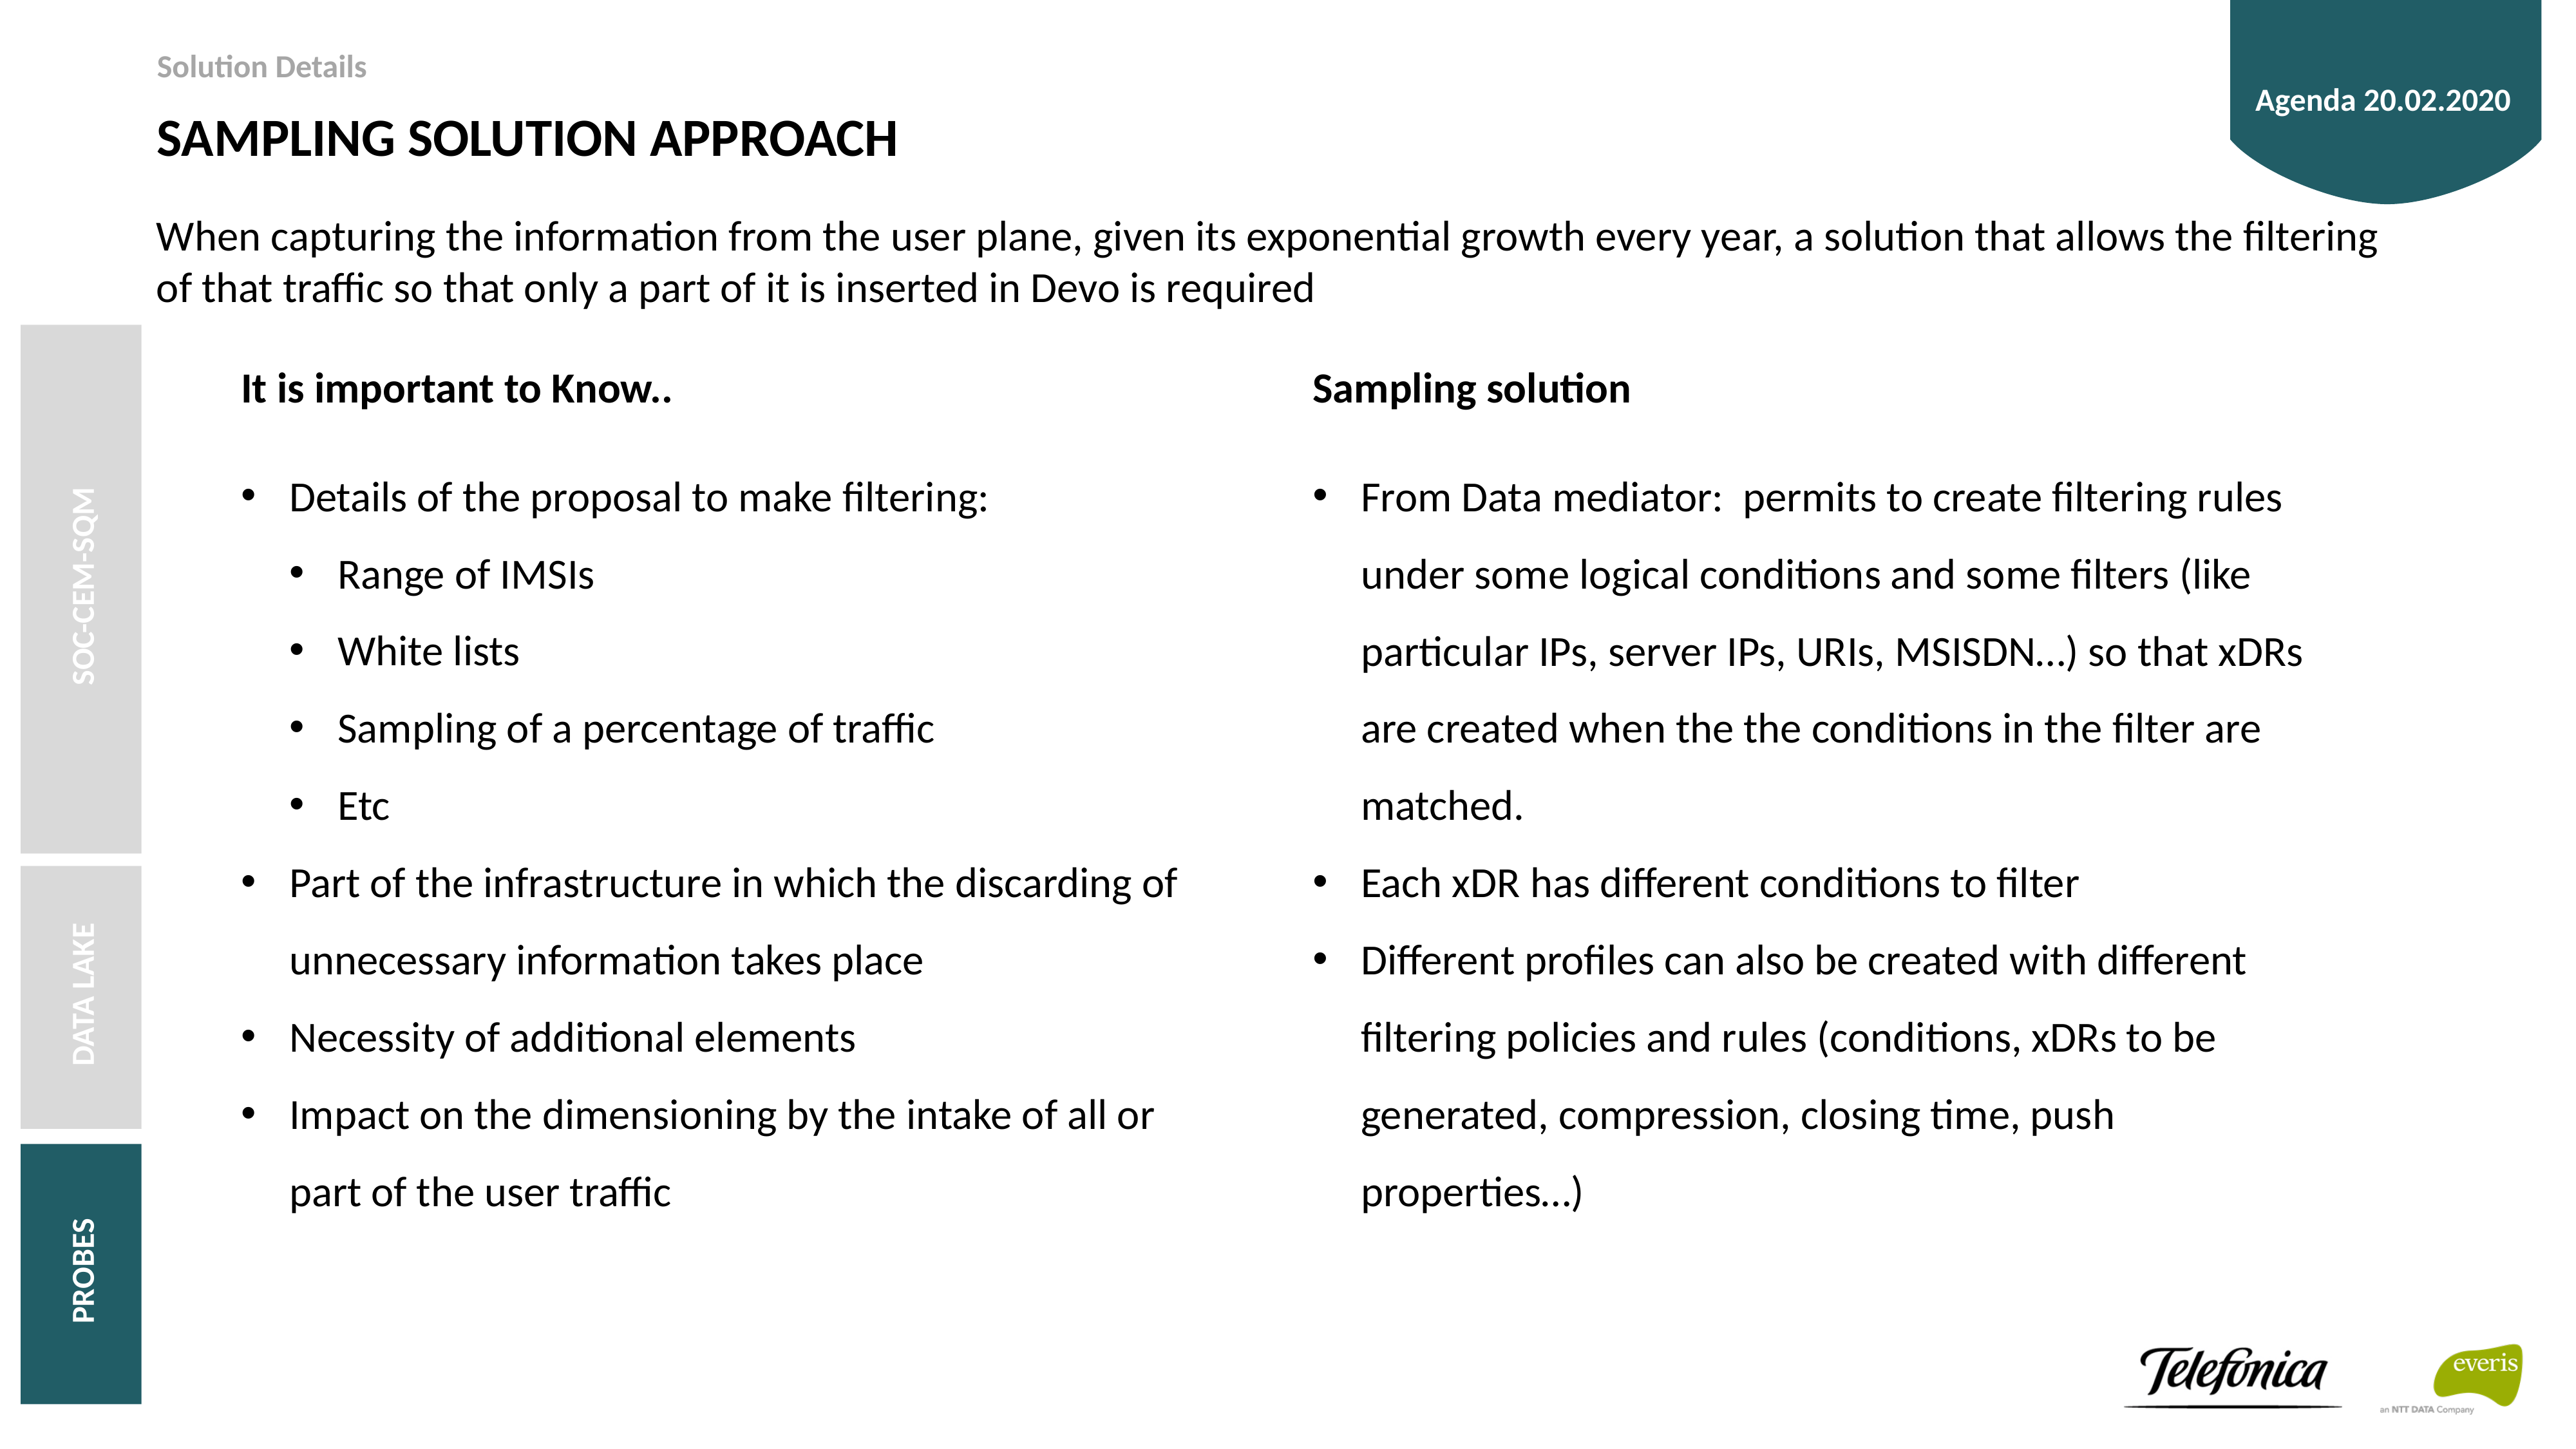

Agenda 20.02.2020
Solution Details
sampling solution approach
When capturing the information from the user plane, given its exponential growth every year, a solution that allows the filtering of that traffic so that only a part of it is inserted in Devo is required
It is important to Know..
Sampling solution
Details of the proposal to make filtering:
Range of IMSIs
White lists
Sampling of a percentage of traffic
Etc
Part of the infrastructure in which the discarding of unnecessary information takes place
Necessity of additional elements
Impact on the dimensioning by the intake of all or part of the user traffic
From Data mediator:  permits to create filtering rules under some logical conditions and some filters (like particular IPs, server IPs, URIs, MSISDN…) so that xDRs are created when the the conditions in the filter are matched.
Each xDR has different conditions to filter
Different profiles can also be created with different filtering policies and rules (conditions, xDRs to be generated, compression, closing time, push properties…)

SOC-cem-sqm
DATA LAKE
PROBES